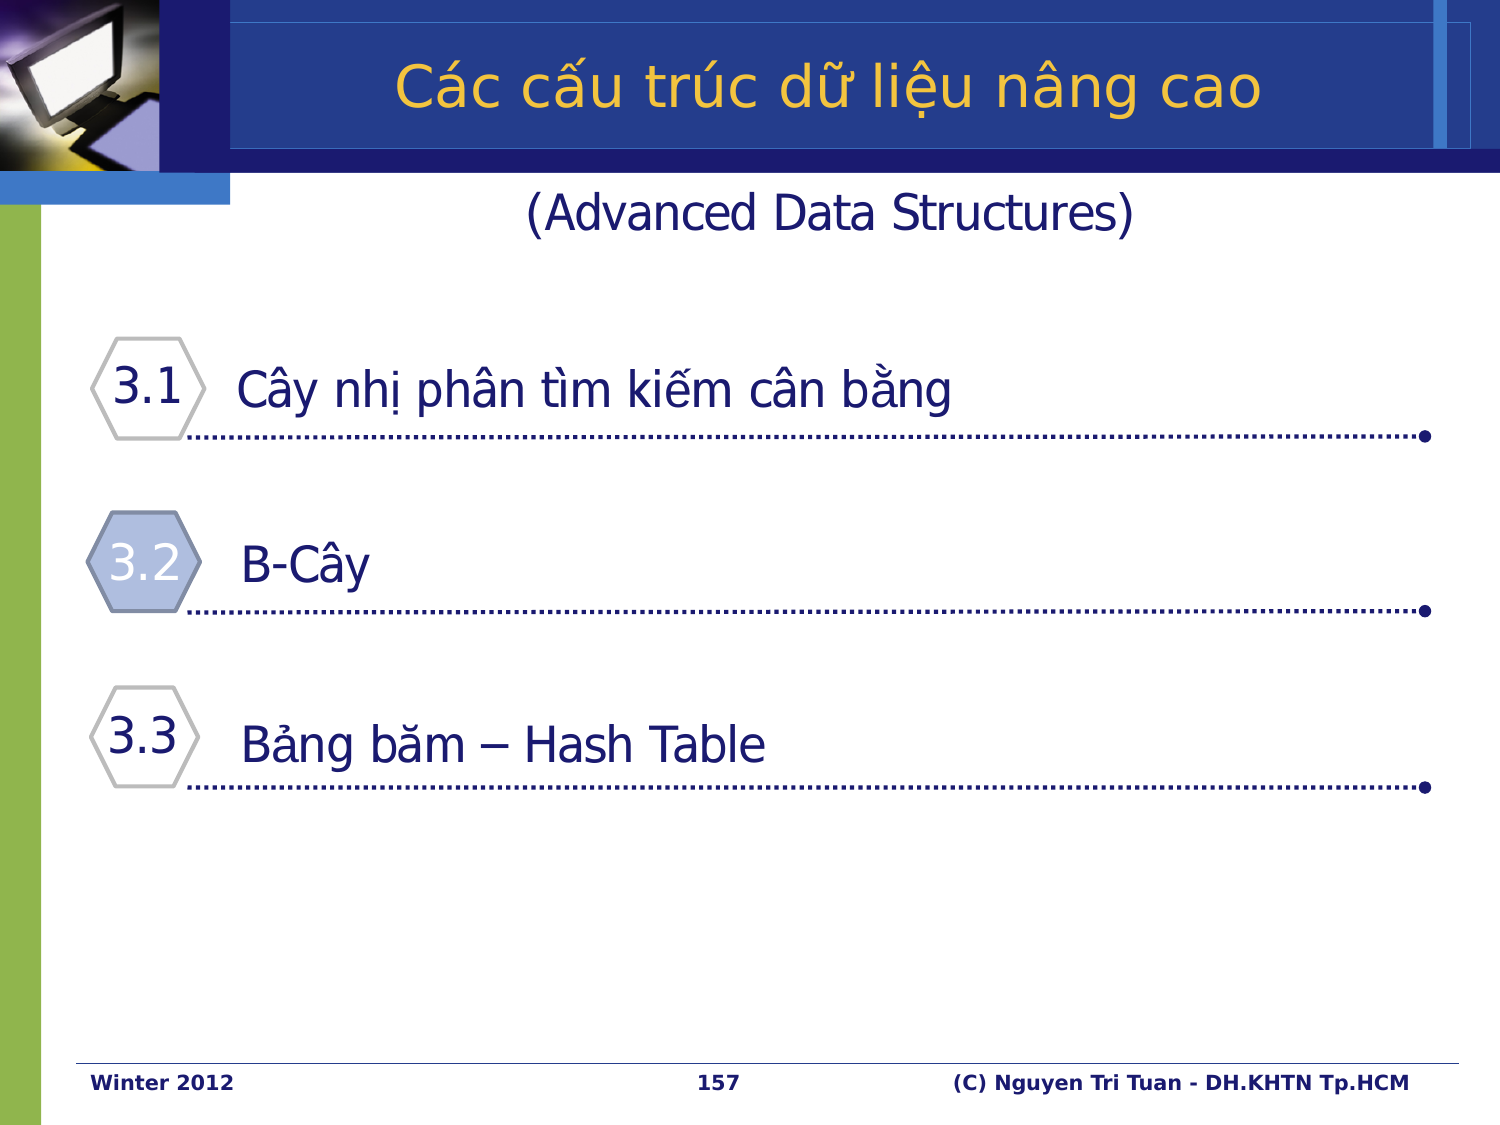

# Các cấu trúc dữ liệu nâng cao
(Advanced Data Structures)

3.1
Cây nhị phân tìm kiếm cân bằng

3.2
B-Cây

3.3
Bảng băm – Hash Table

Winter 2012
157
(C) Nguyen Tri Tuan - DH.KHTN Tp.HCM